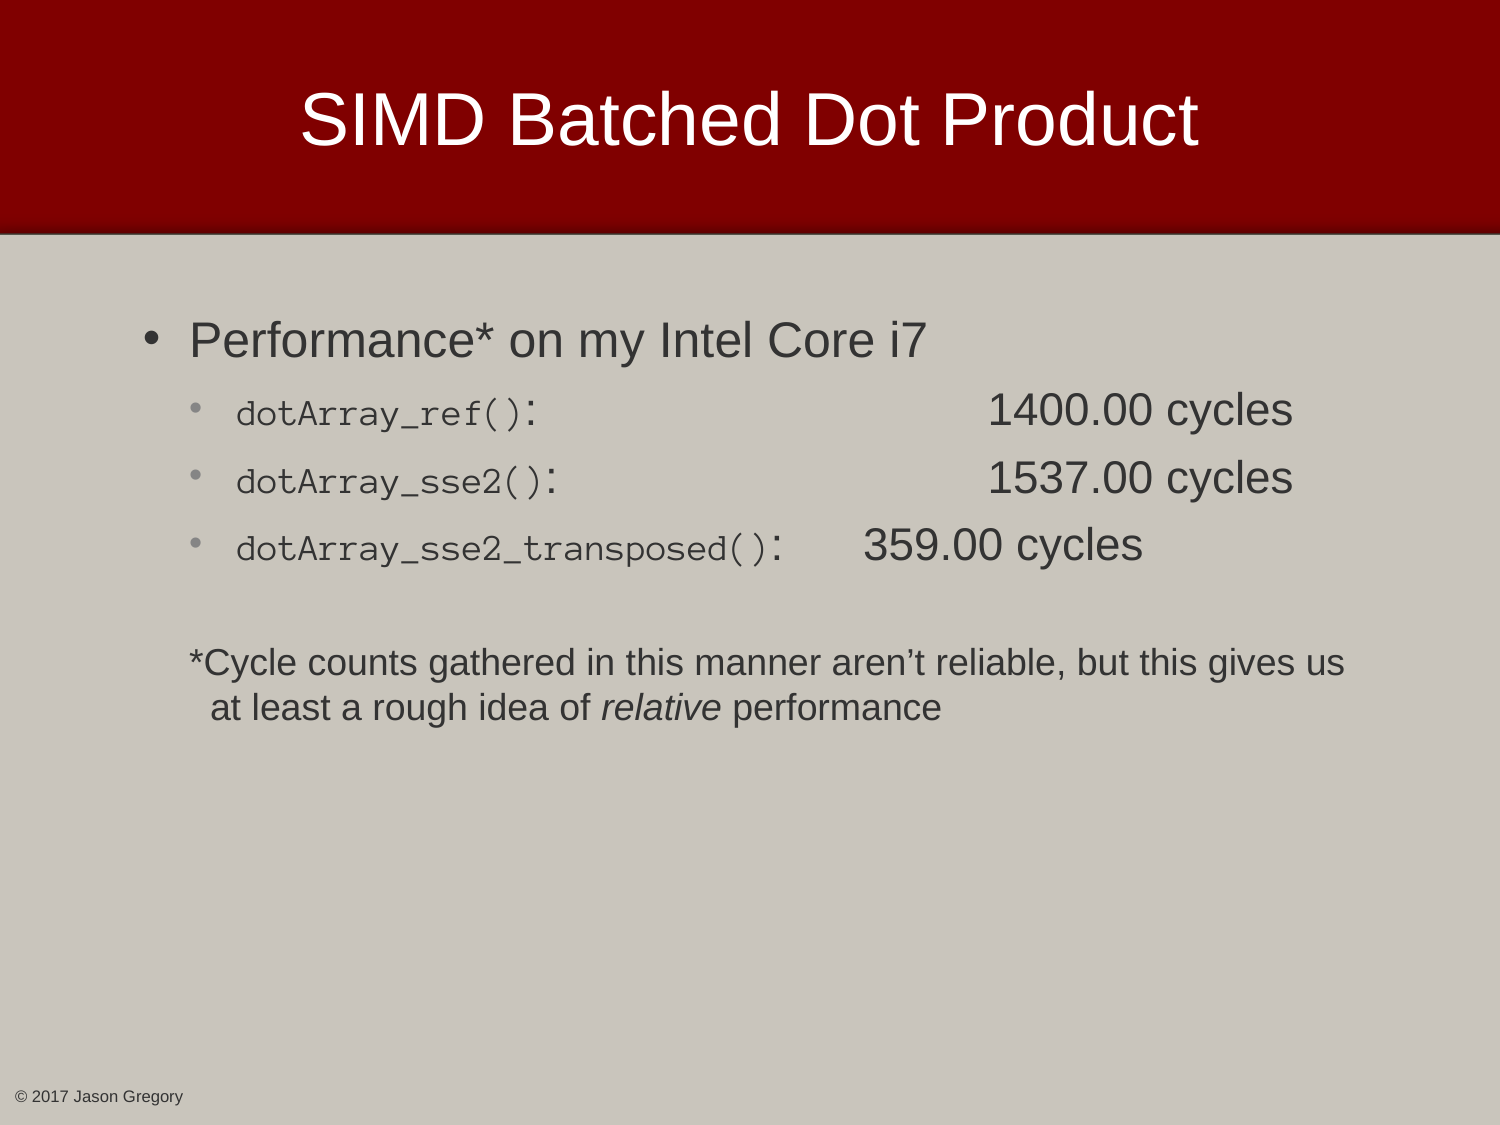

# SIMD Batched Dot Product
Performance* on my Intel Core i7
dotArray_ref(): 			1400.00 cycles
dotArray_sse2(): 			1537.00 cycles
dotArray_sse2_transposed(): 	  359.00 cycles
*Cycle counts gathered in this manner aren’t reliable, but this gives us
  at least a rough idea of relative performance
© 2017 Jason Gregory